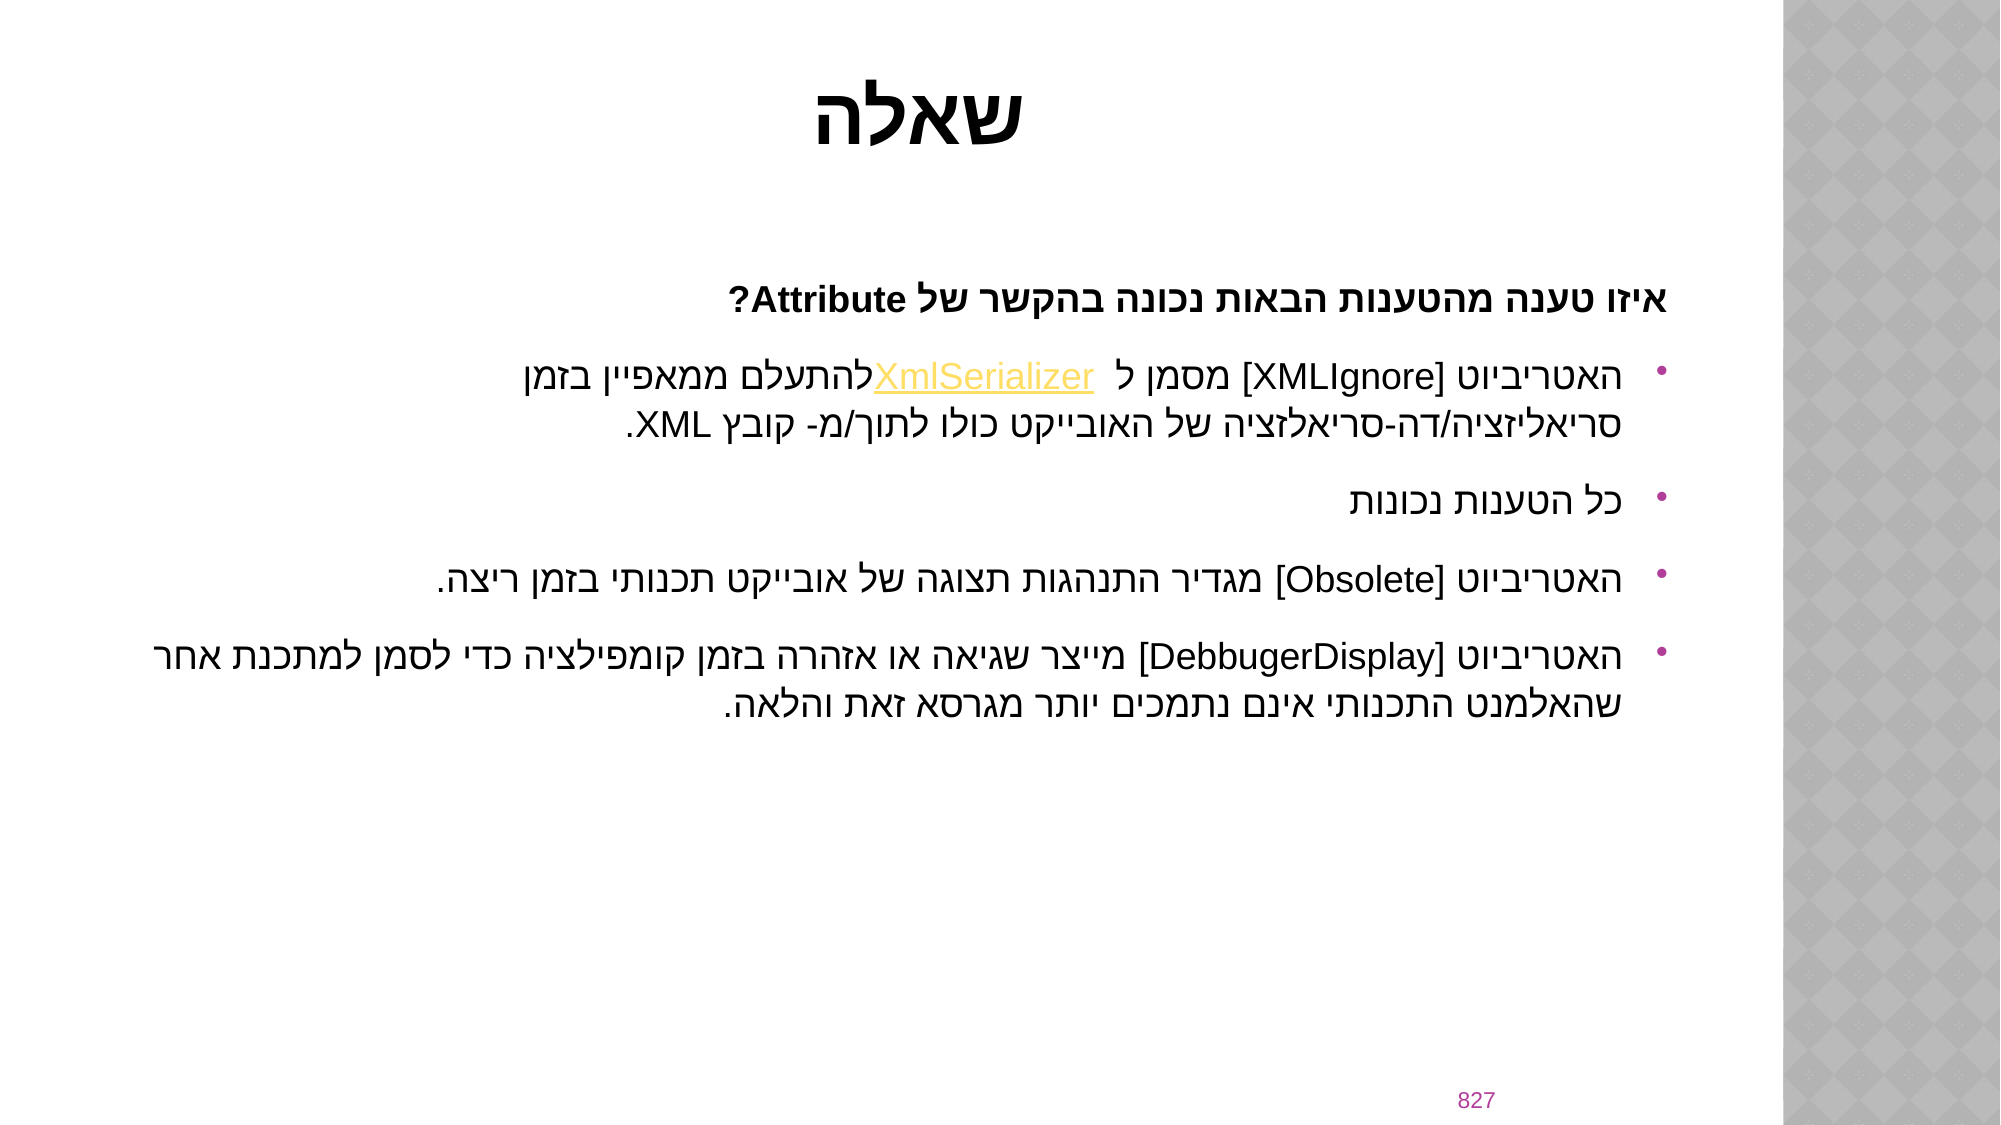

# שאלה
איזו טענה מהטענות הבאות נכונה בהקשר של Attribute?
האטריביוט [XMLIgnore] מסמן ל  XmlSerializerלהתעלם ממאפיין בזמן סריאליזציה/דה-סריאלזציה של האובייקט כולו לתוך/מ- קובץ XML.
כל הטענות נכונות
האטריביוט [Obsolete] מגדיר התנהגות תצוגה של אובייקט תכנותי בזמן ריצה.
האטריביוט [DebbugerDisplay] מייצר שגיאה או אזהרה בזמן קומפילציה כדי לסמן למתכנת אחר שהאלמנט התכנותי אינם נתמכים יותר מגרסא זאת והלאה.
827